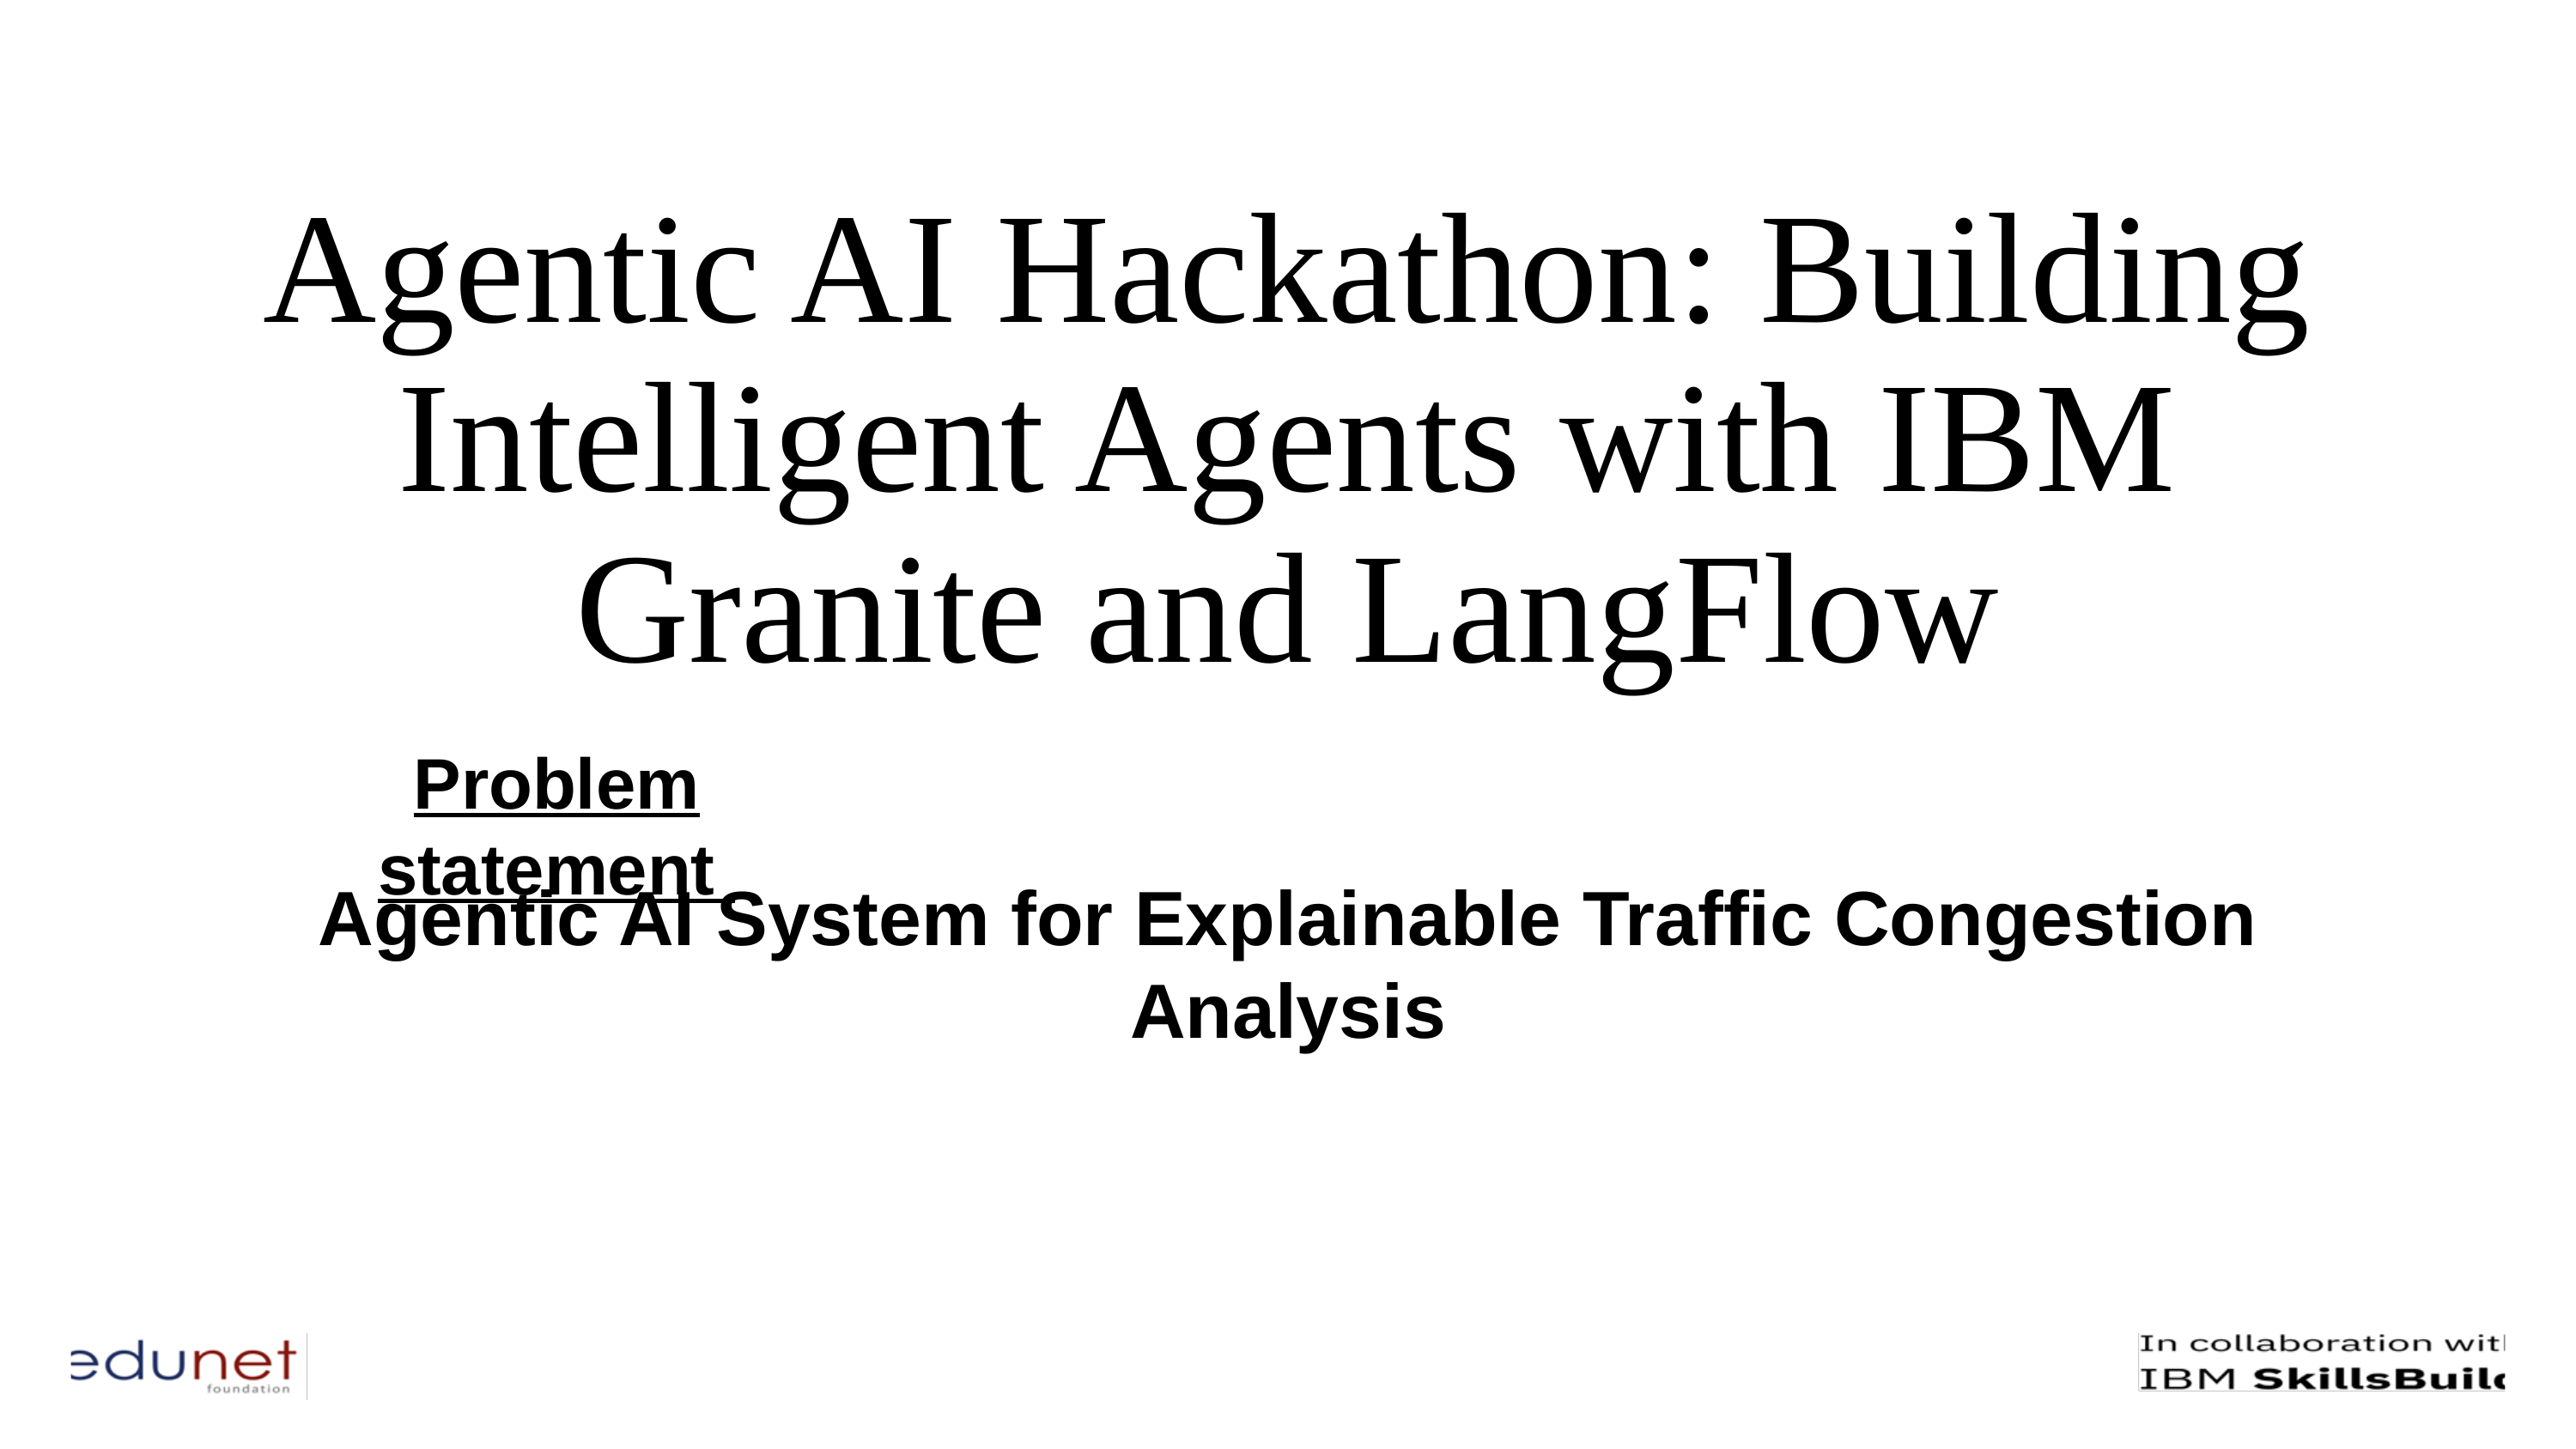

Agentic AI Hackathon: Building Intelligent Agents with IBM Granite and LangFlow
Problem statement
Agentic AI System for Explainable Traffic Congestion Analysis